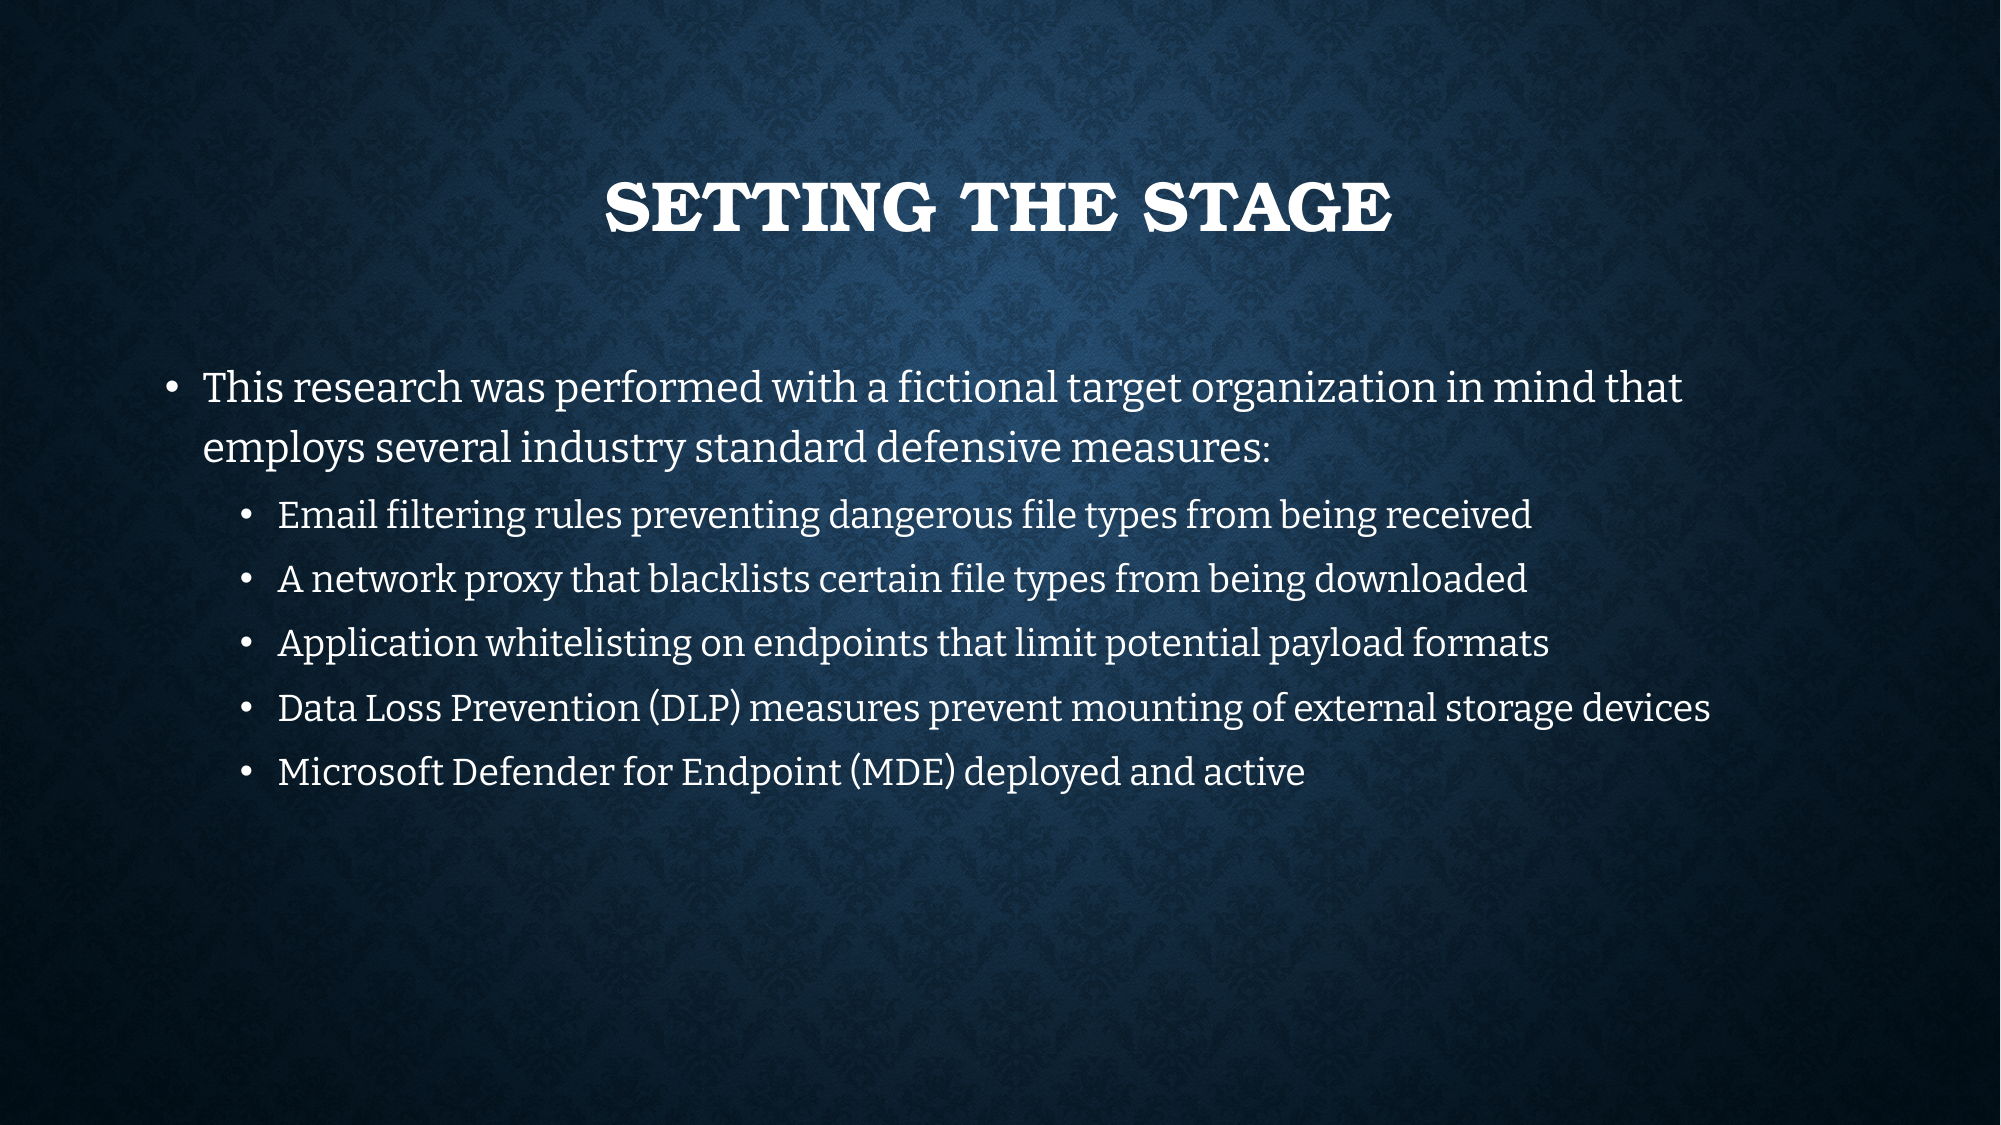

# Setting the stage
This research was performed with a fictional target organization in mind that employs several industry standard defensive measures:
Email filtering rules preventing dangerous file types from being received
A network proxy that blacklists certain file types from being downloaded
Application whitelisting on endpoints that limit potential payload formats
Data Loss Prevention (DLP) measures prevent mounting of external storage devices
Microsoft Defender for Endpoint (MDE) deployed and active